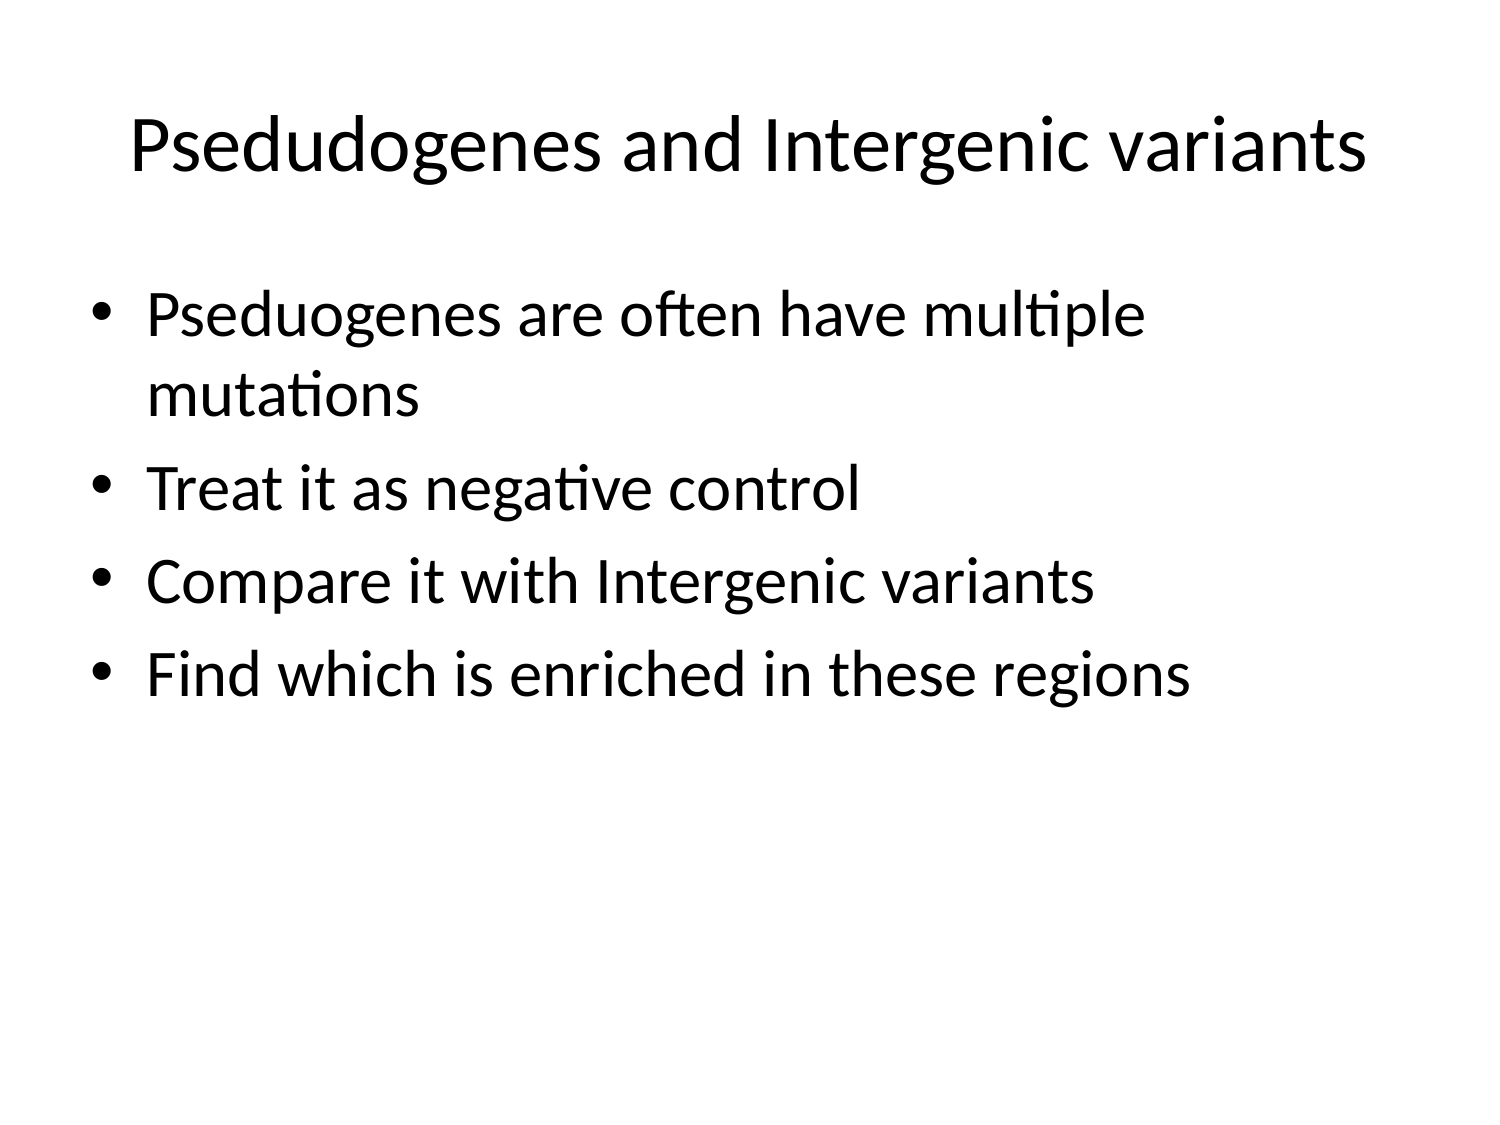

# Psedudogenes and Intergenic variants
Pseduogenes are often have multiple mutations
Treat it as negative control
Compare it with Intergenic variants
Find which is enriched in these regions